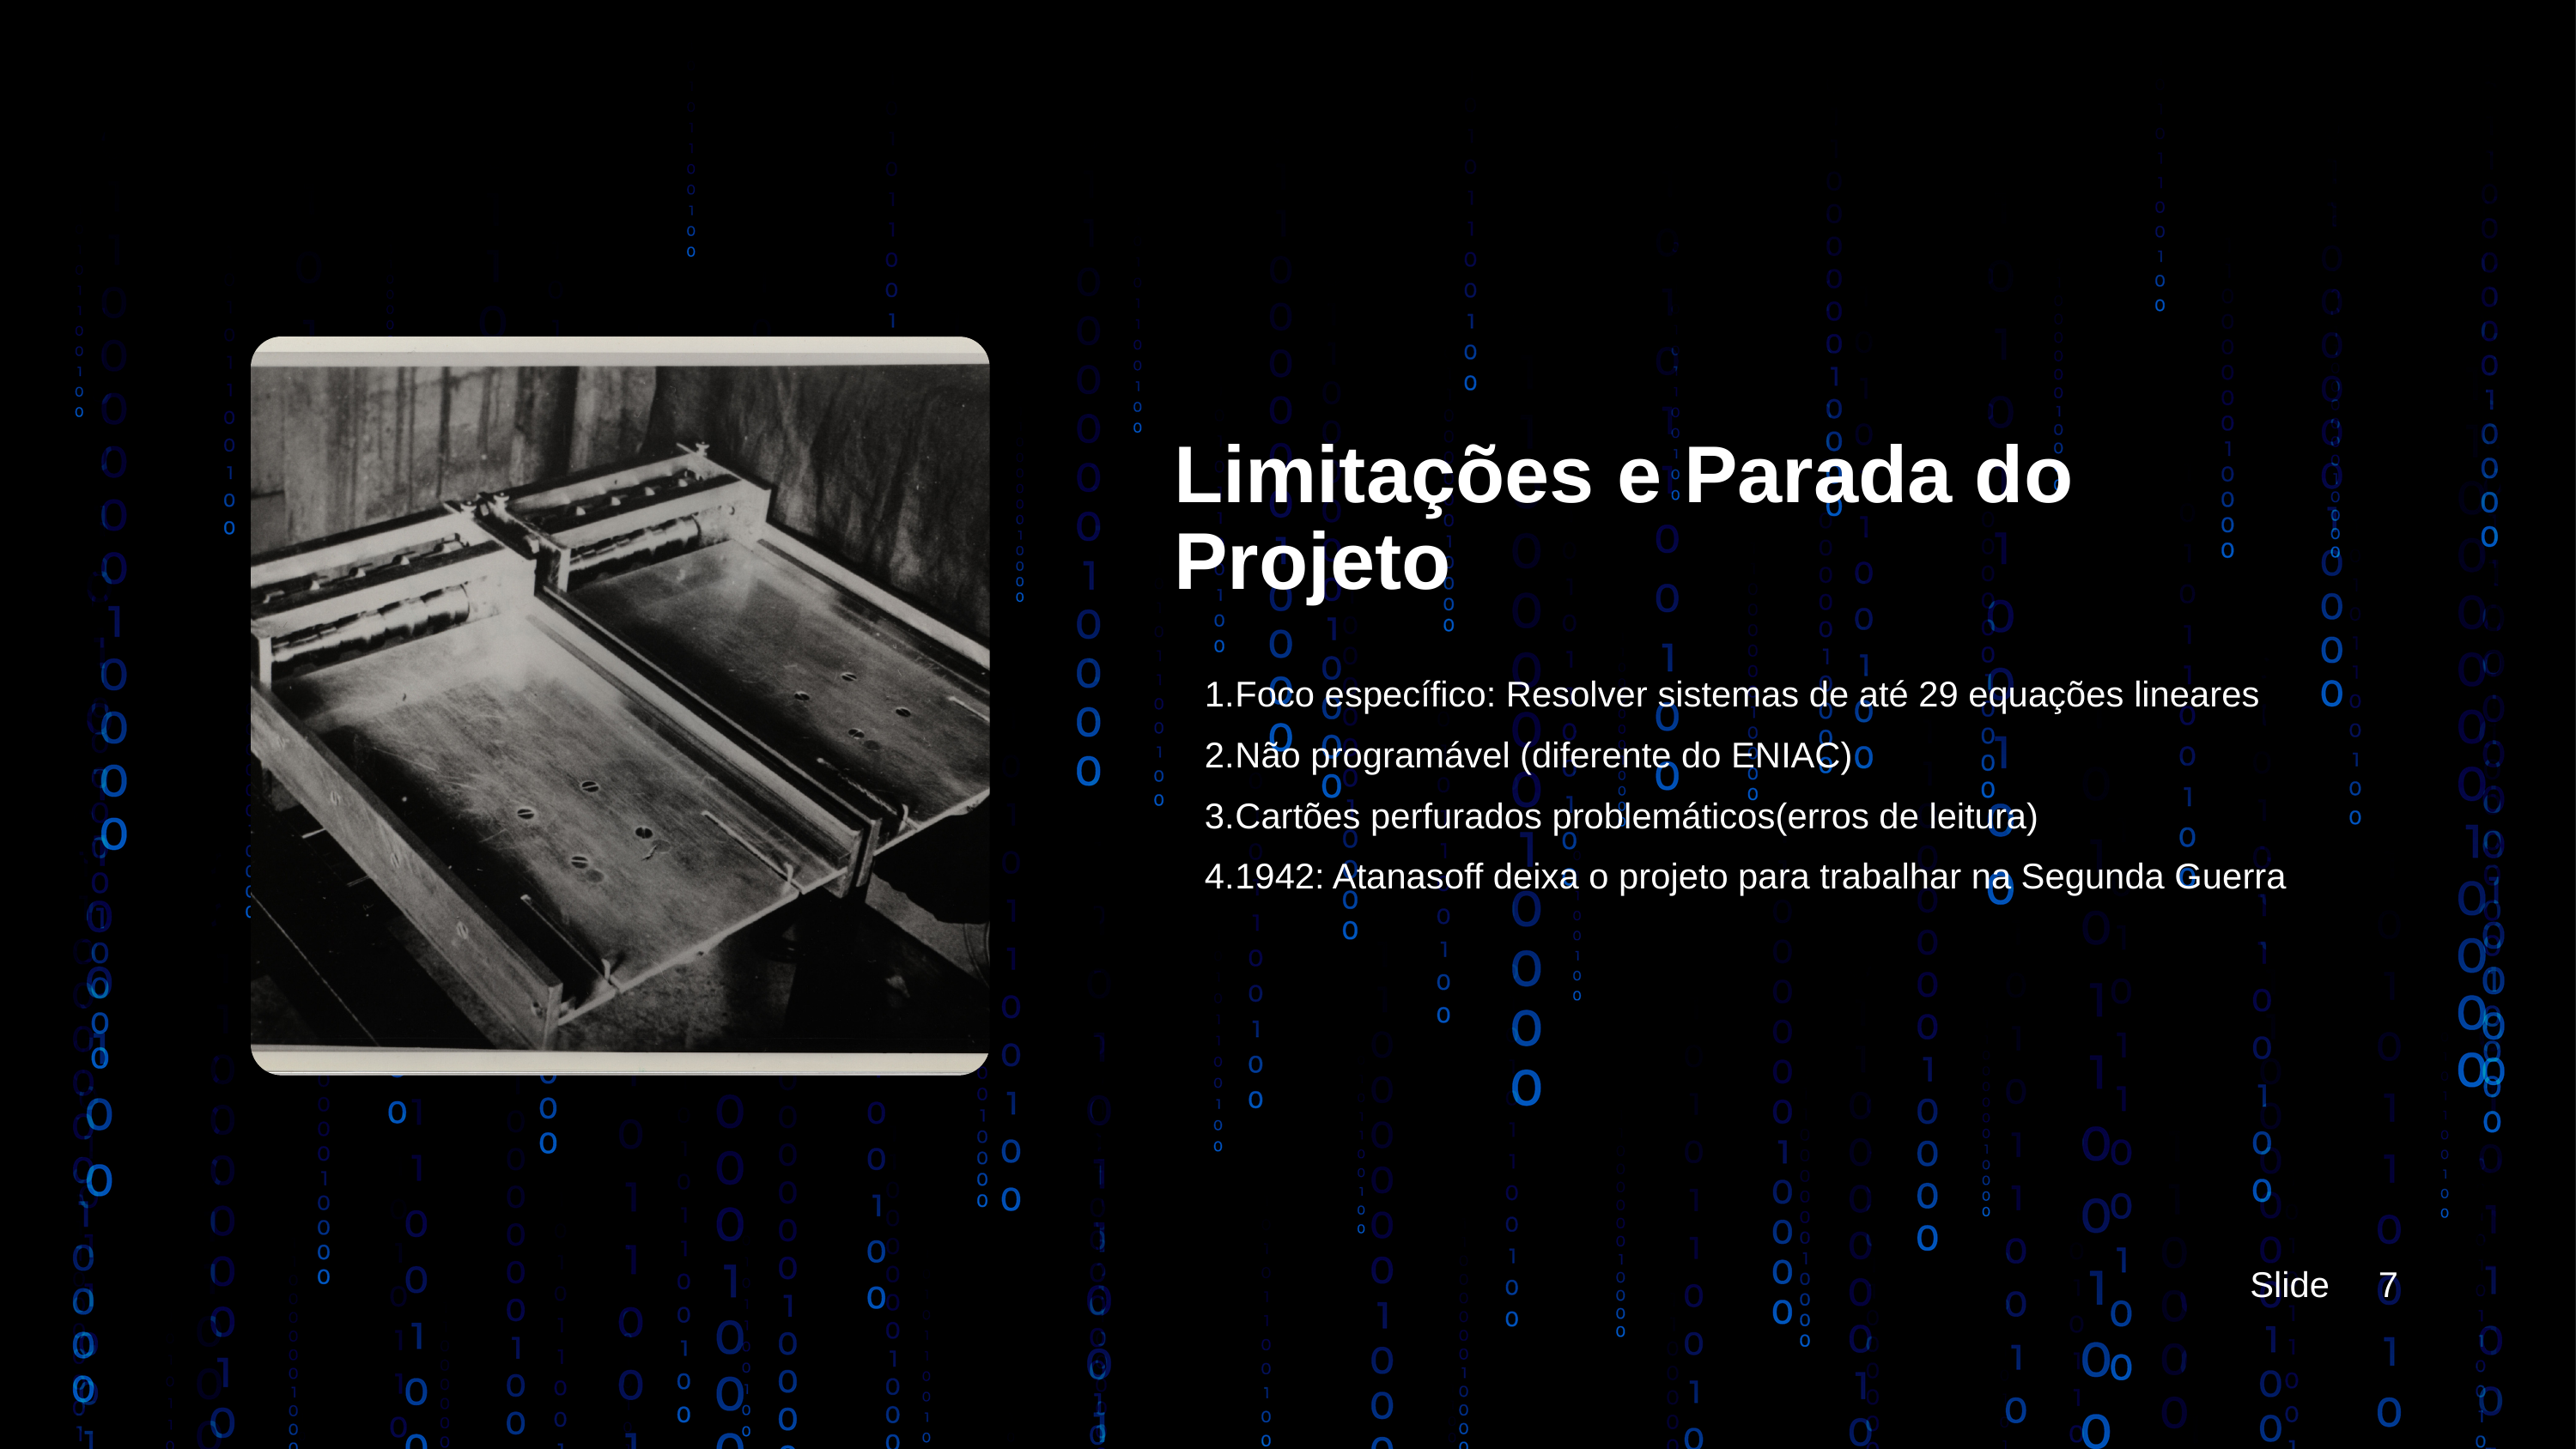

Limitações e Parada do Projeto
Foco específico: Resolver sistemas de até 29 equações lineares
Não programável (diferente do ENIAC)
Cartões perfurados problemáticos(erros de leitura)
1942: Atanasoff deixa o projeto para trabalhar na Segunda Guerra

Slide
7